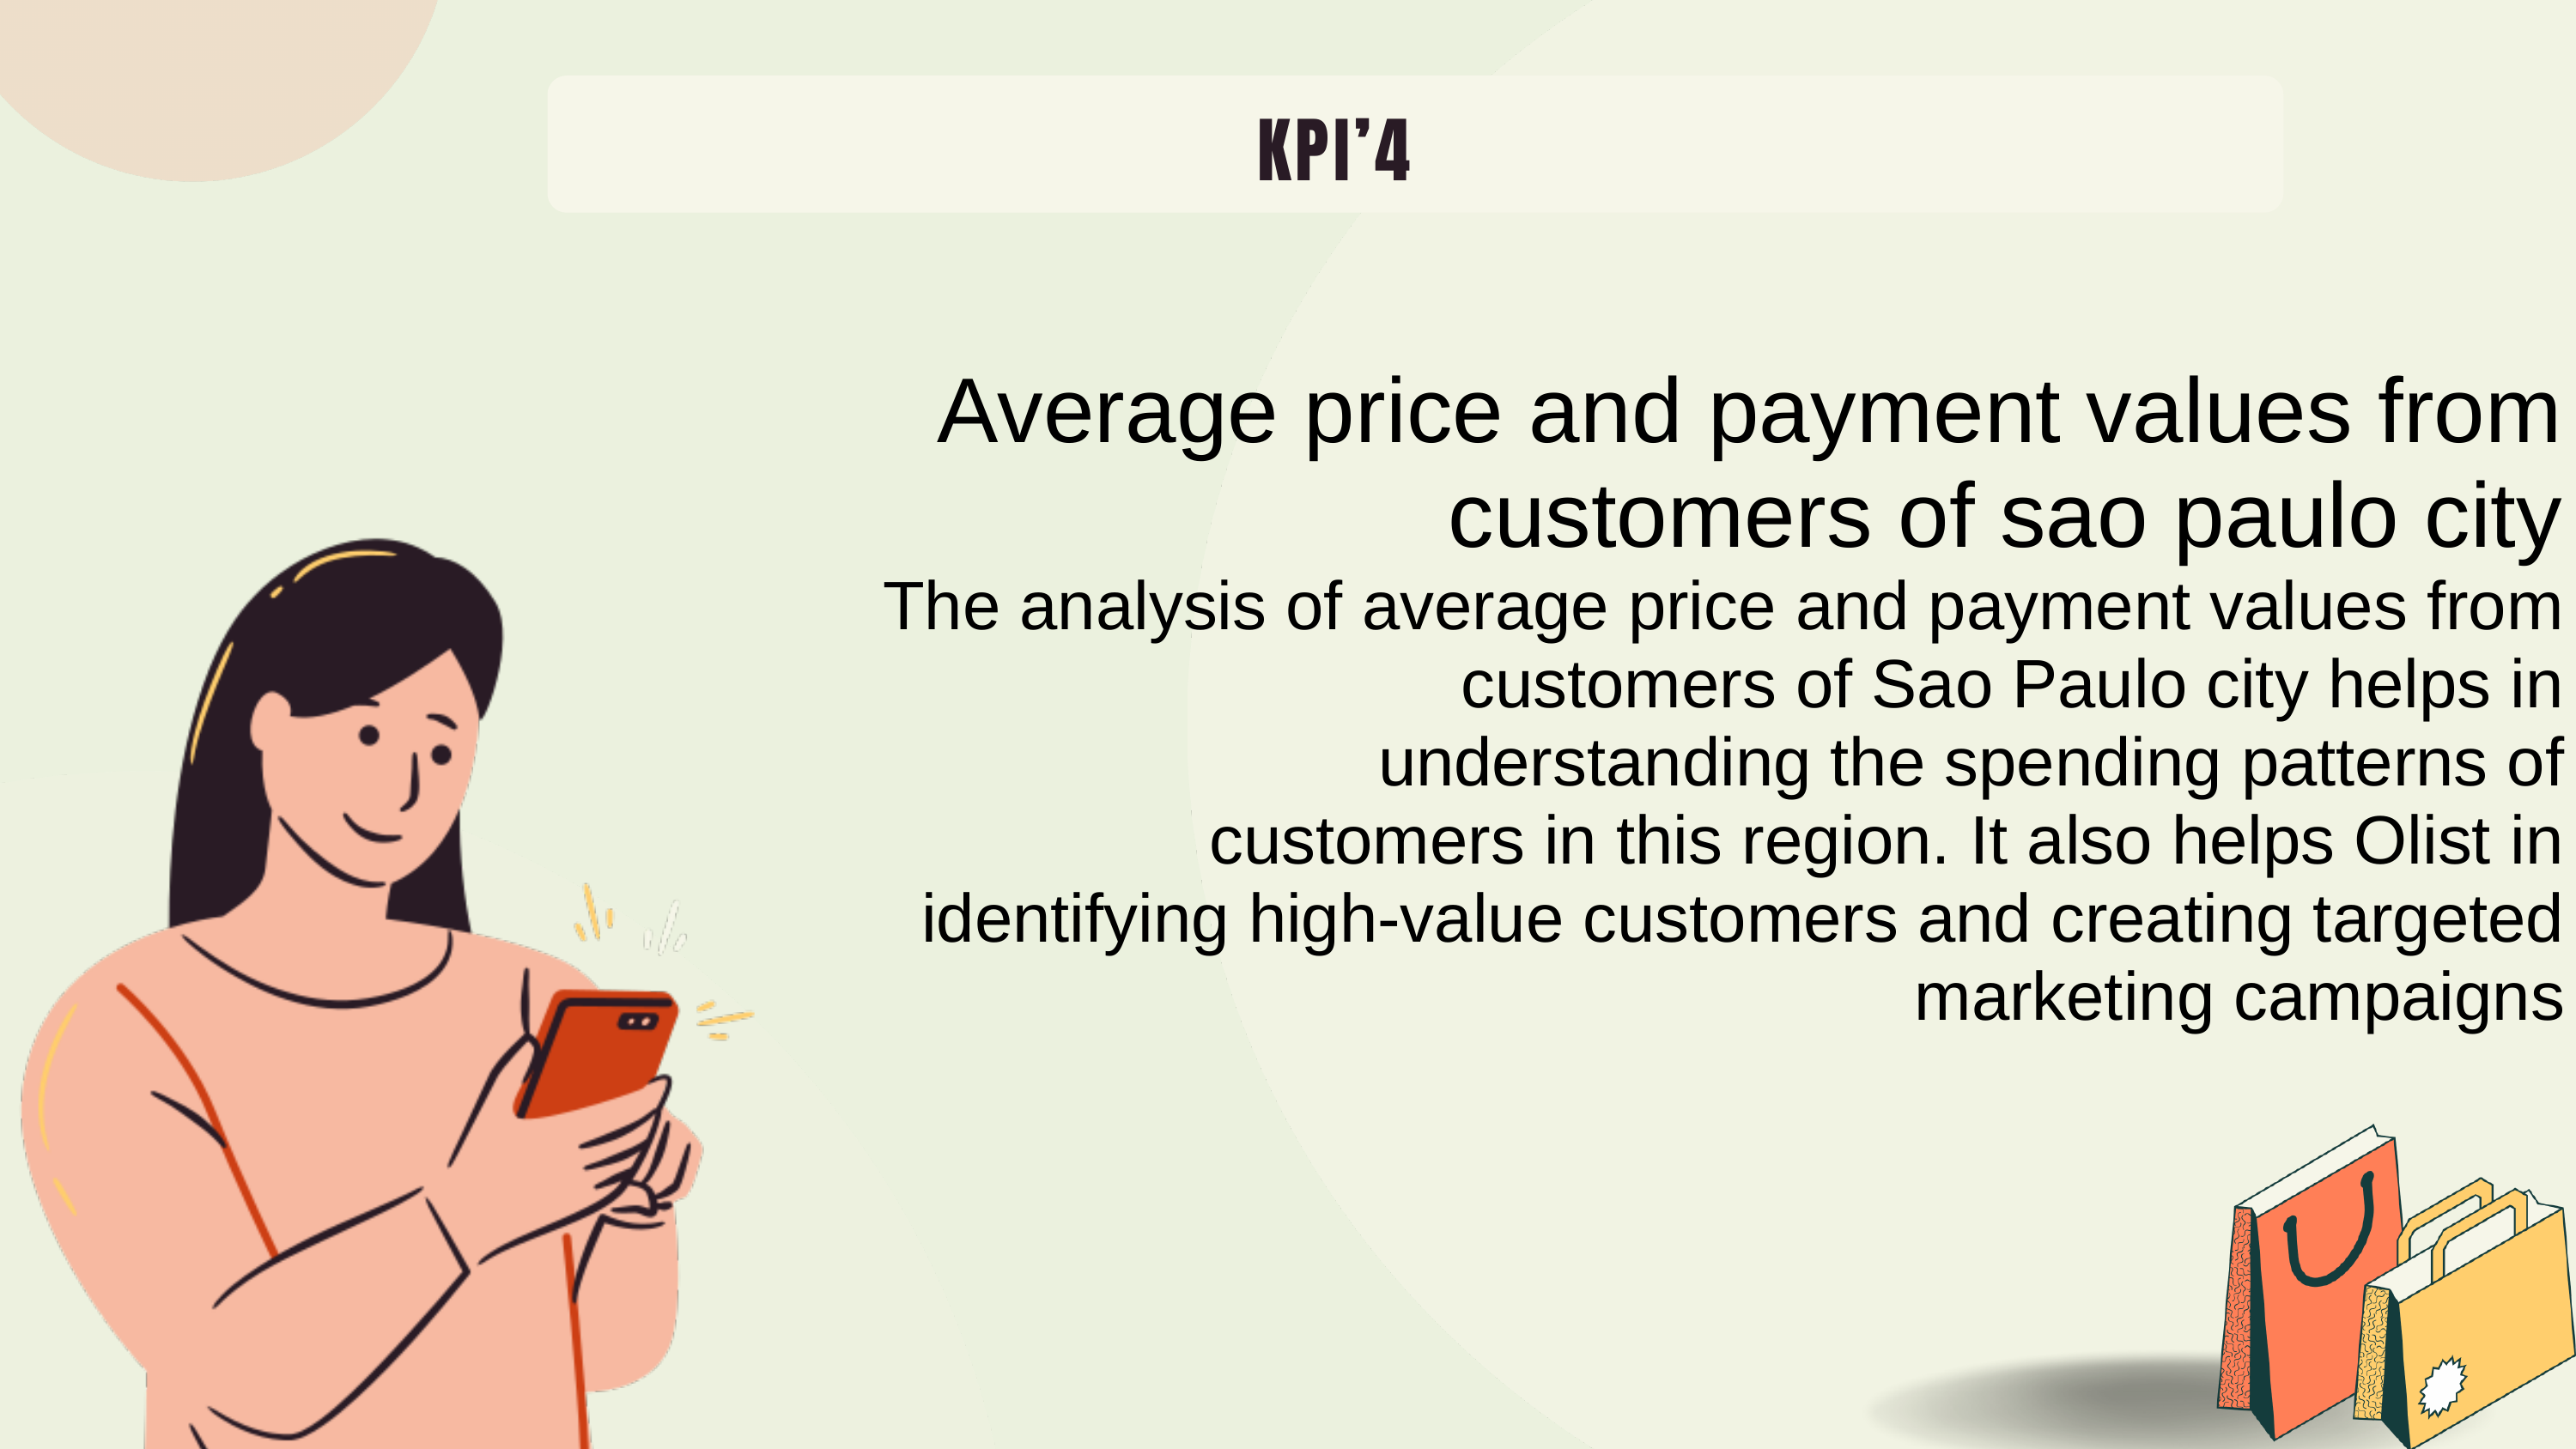

KPI’4

Average price and payment values from customers of sao paulo city
The analysis of average price and payment values from customers of Sao Paulo city helps in
understanding the spending patterns of
customers in this region. It also helps Olist in
identifying high-value customers and creating targeted marketing campaigns